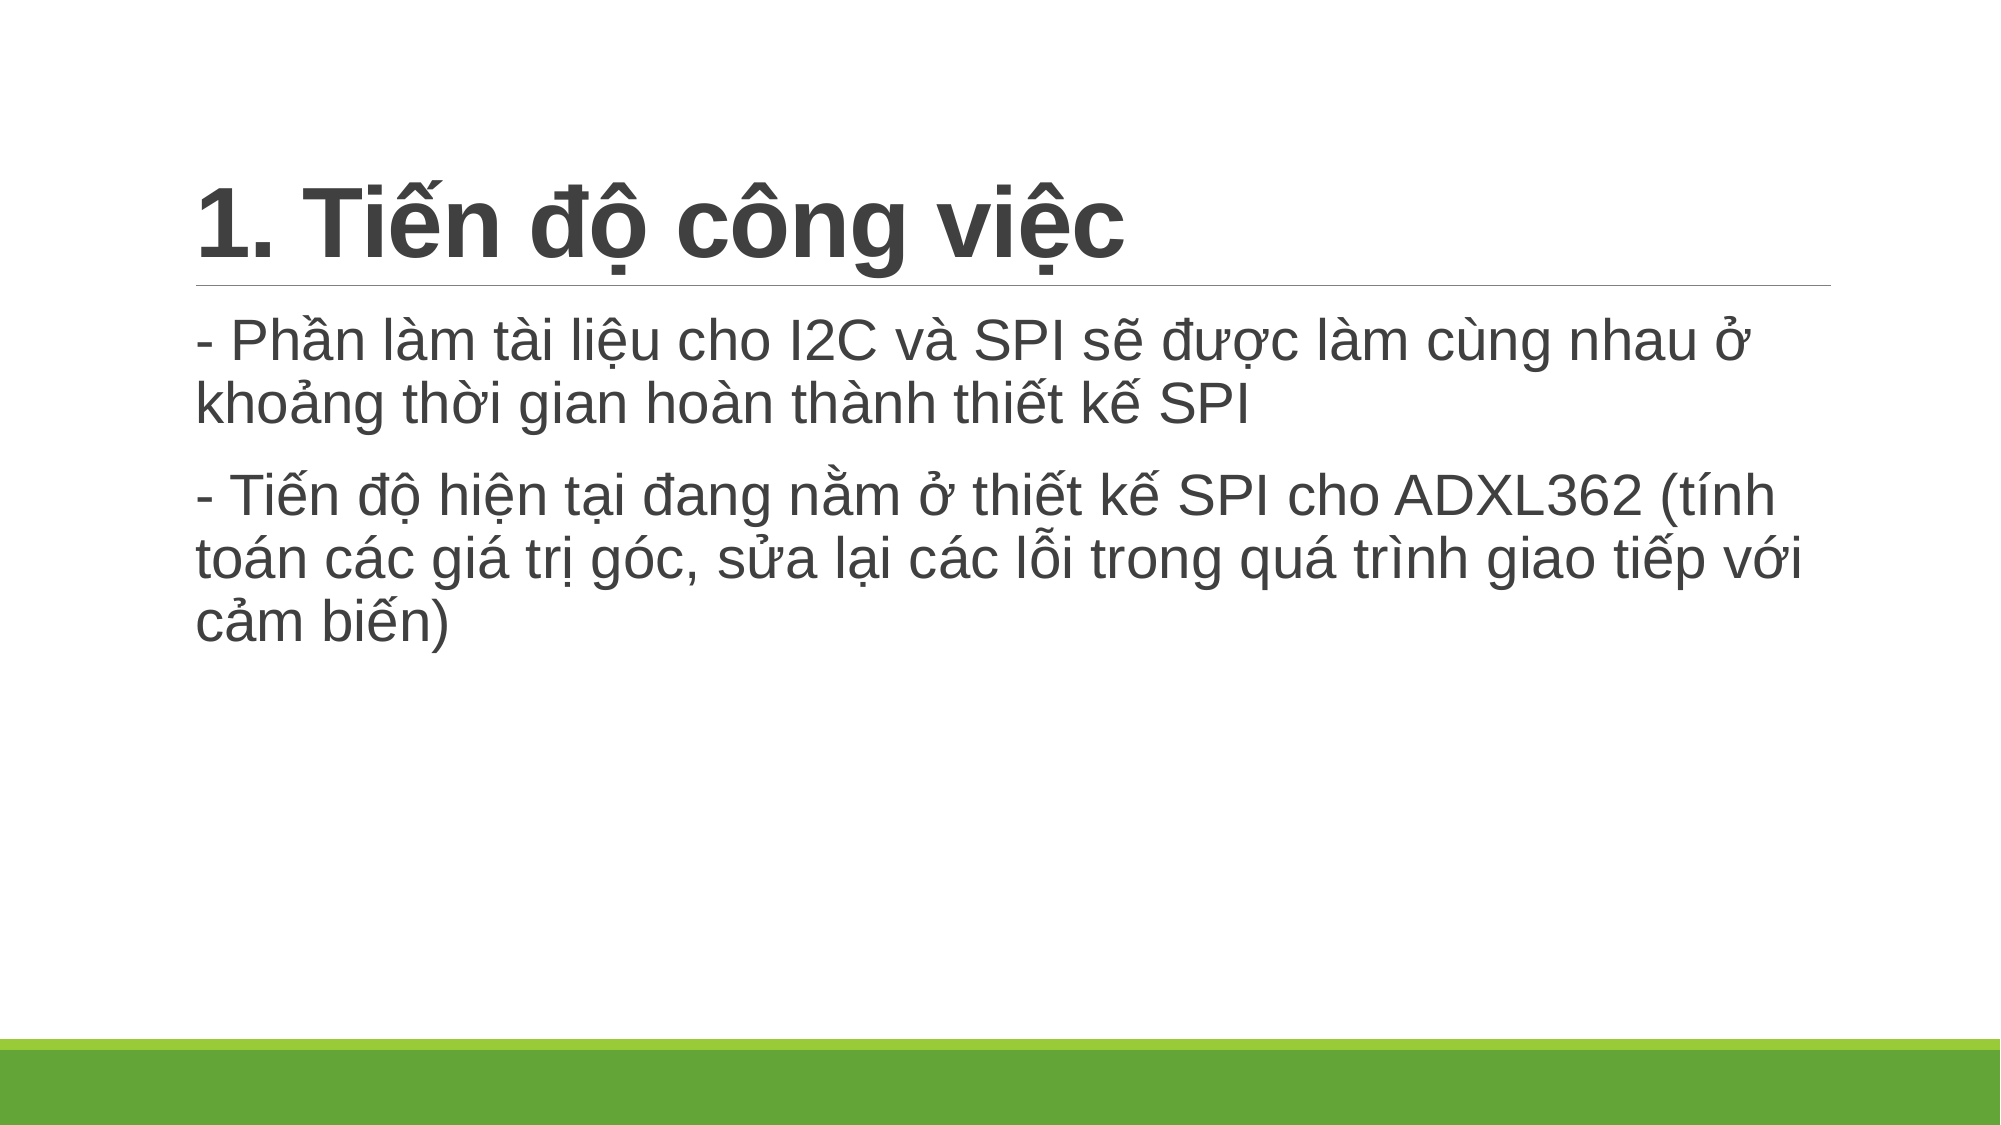

# 1. Tiến độ công việc
- Phần làm tài liệu cho I2C và SPI sẽ được làm cùng nhau ở khoảng thời gian hoàn thành thiết kế SPI
- Tiến độ hiện tại đang nằm ở thiết kế SPI cho ADXL362 (tính toán các giá trị góc, sửa lại các lỗi trong quá trình giao tiếp với cảm biến)